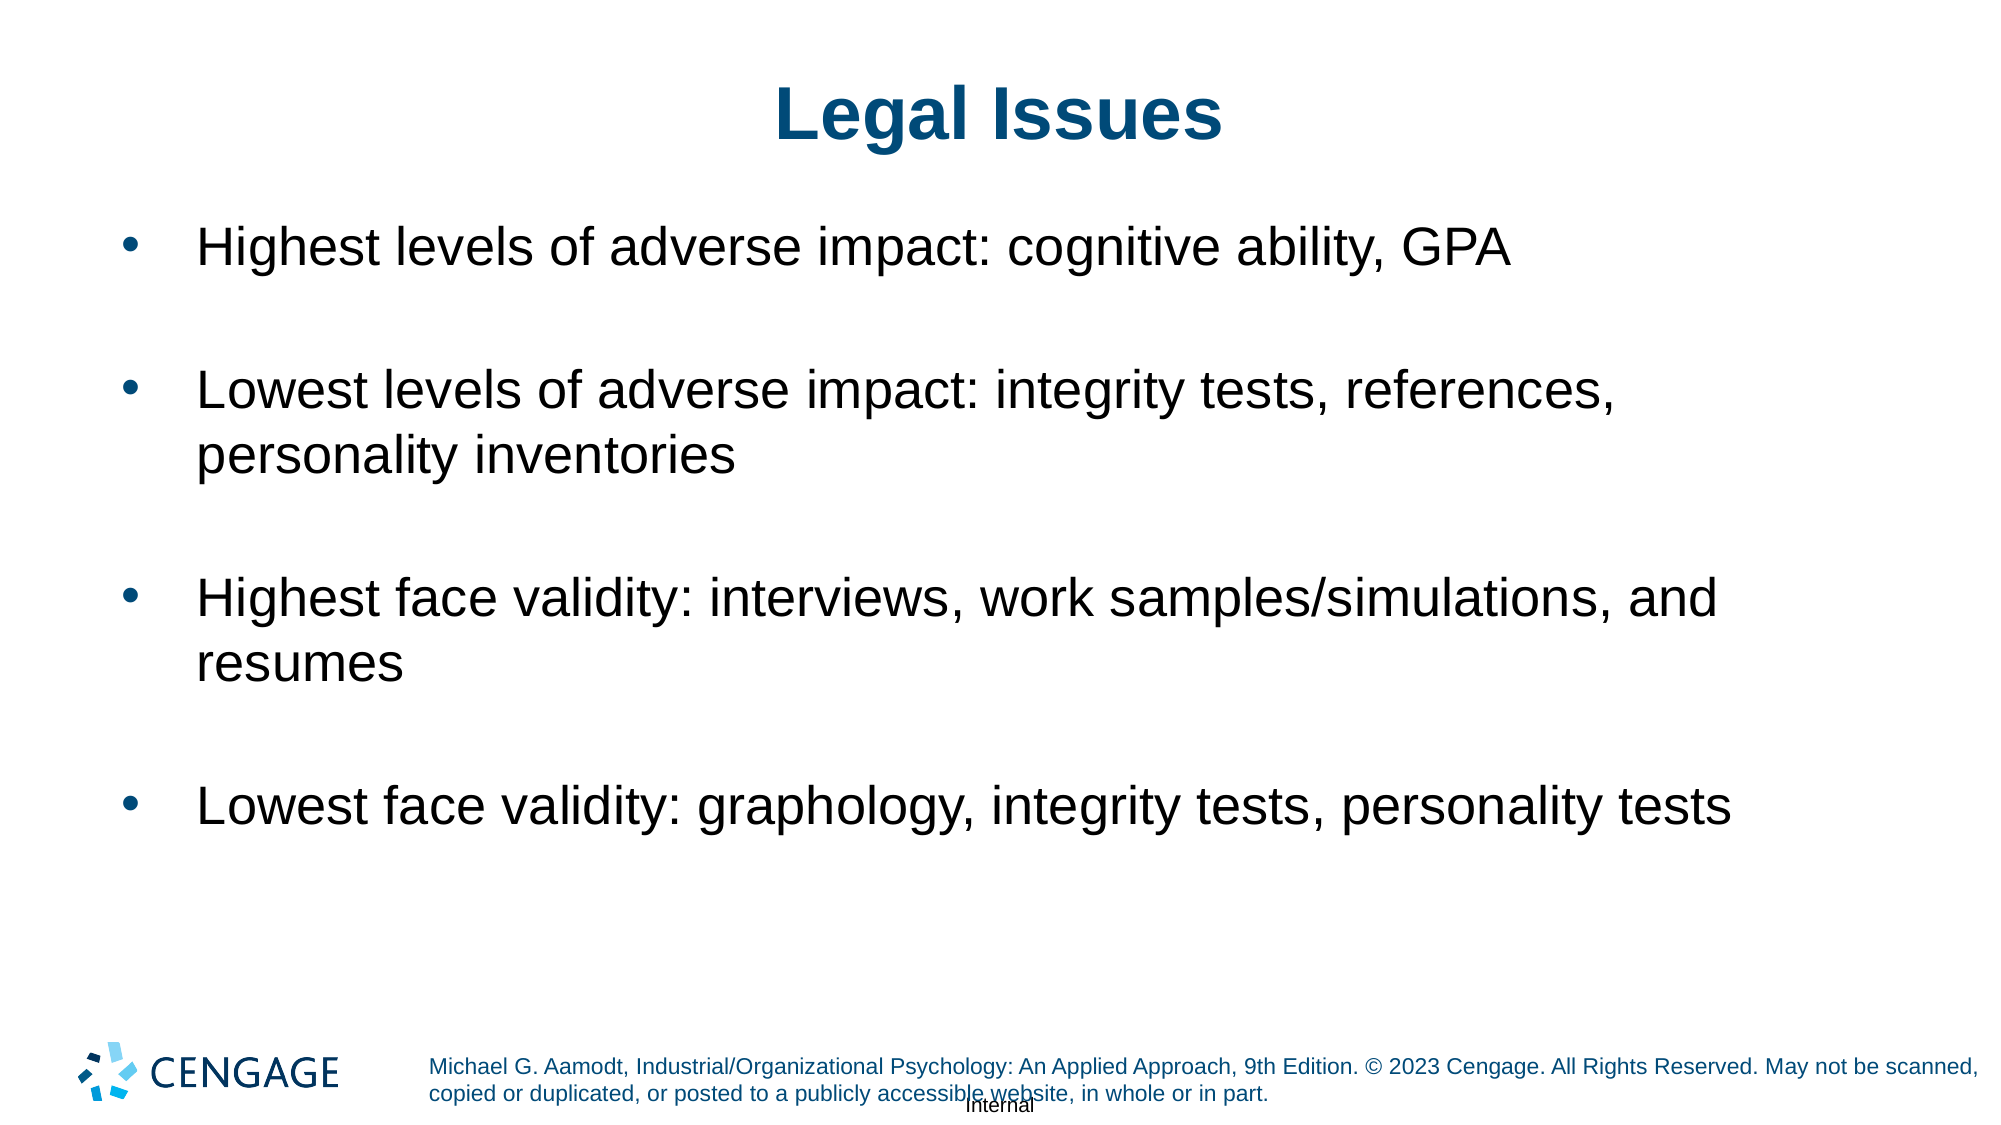

# Legal Issues
Highest levels of adverse impact: cognitive ability, GPA
Lowest levels of adverse impact: integrity tests, references, personality inventories
Highest face validity: interviews, work samples/simulations, and resumes
Lowest face validity: graphology, integrity tests, personality tests